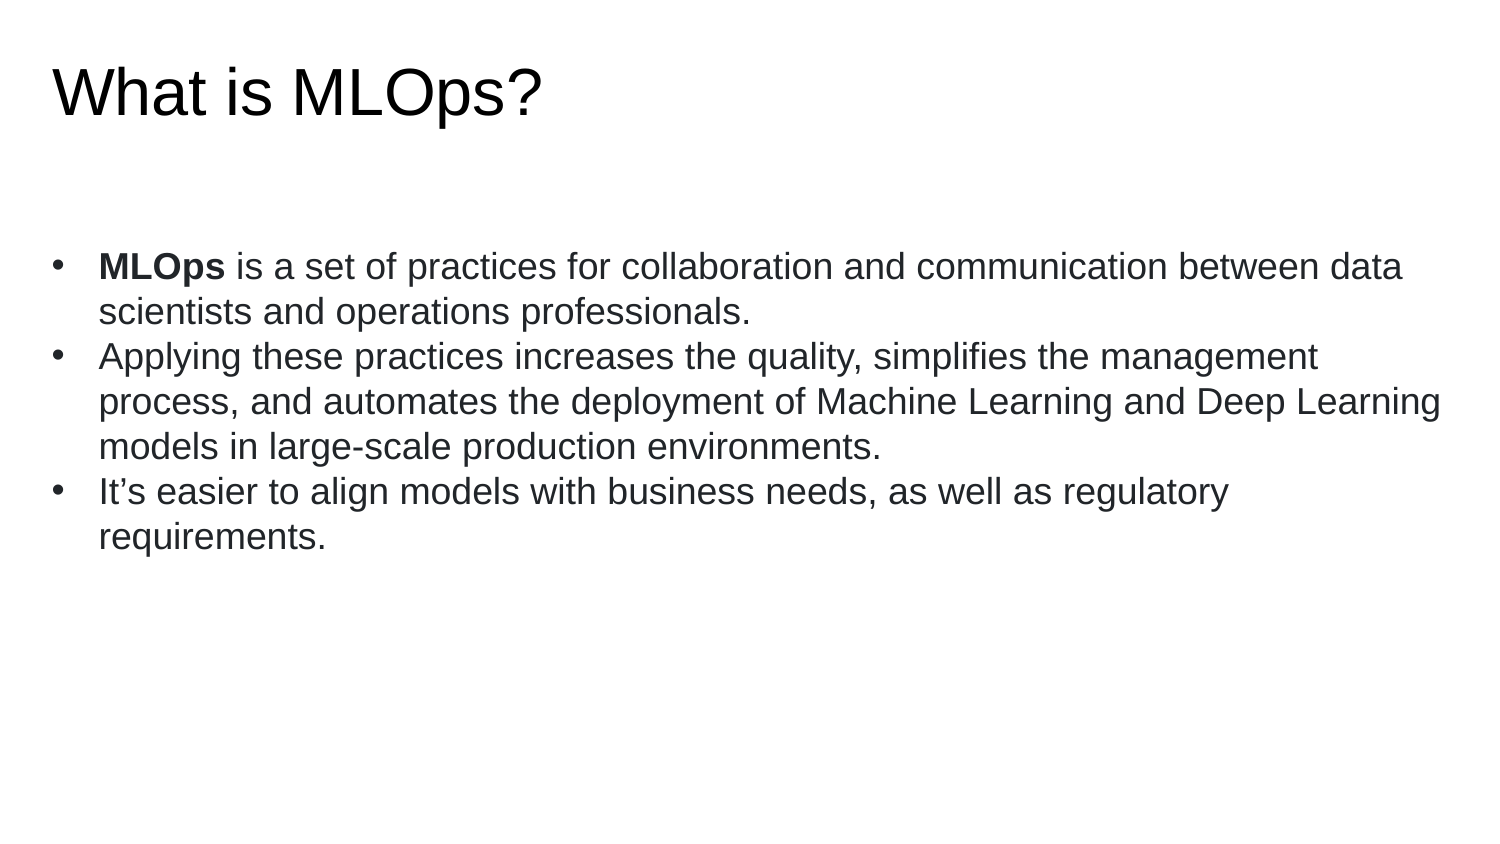

What is MLOps?
MLOps is a set of practices for collaboration and communication between data scientists and operations professionals.
Applying these practices increases the quality, simplifies the management process, and automates the deployment of Machine Learning and Deep Learning models in large-scale production environments.
It’s easier to align models with business needs, as well as regulatory requirements.